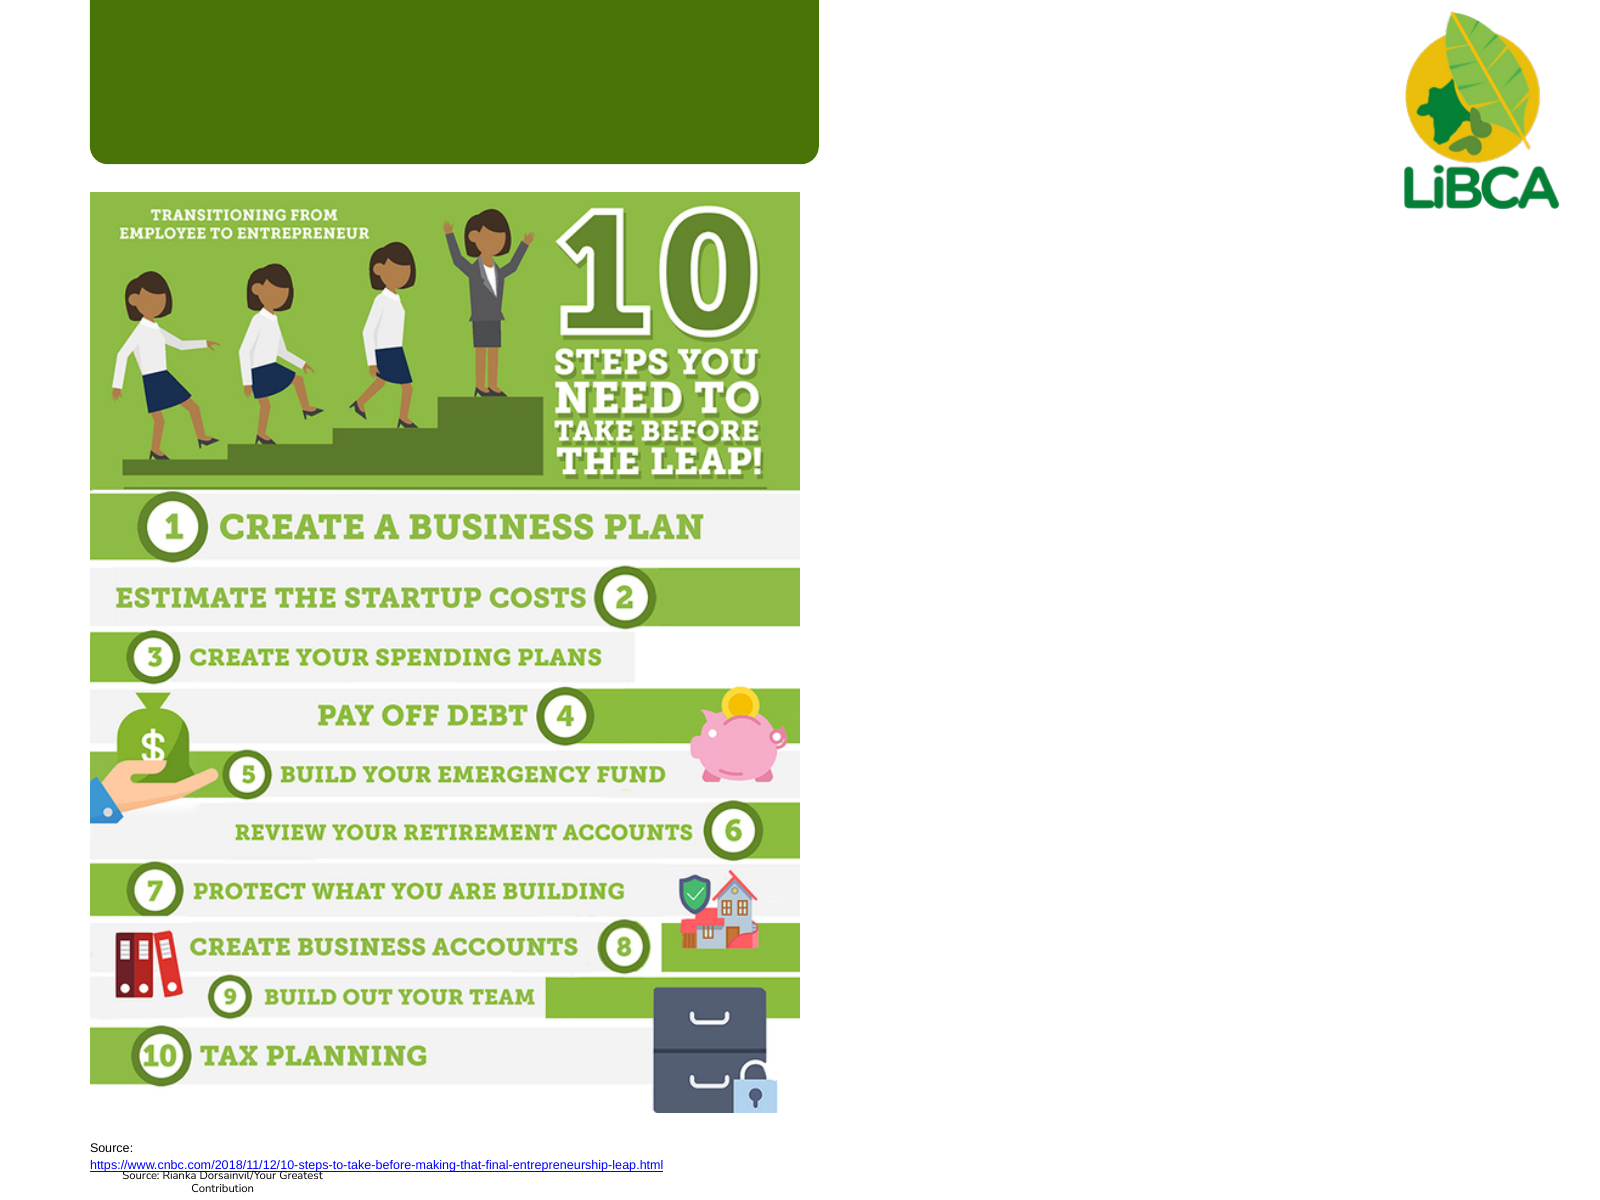

Source: https://www.cnbc.com/2018/11/12/10-steps-to-take-before-making-that-final-entrepreneurship-leap.html
Source: Rianka Dorsainvil/Your Greatest Contribution